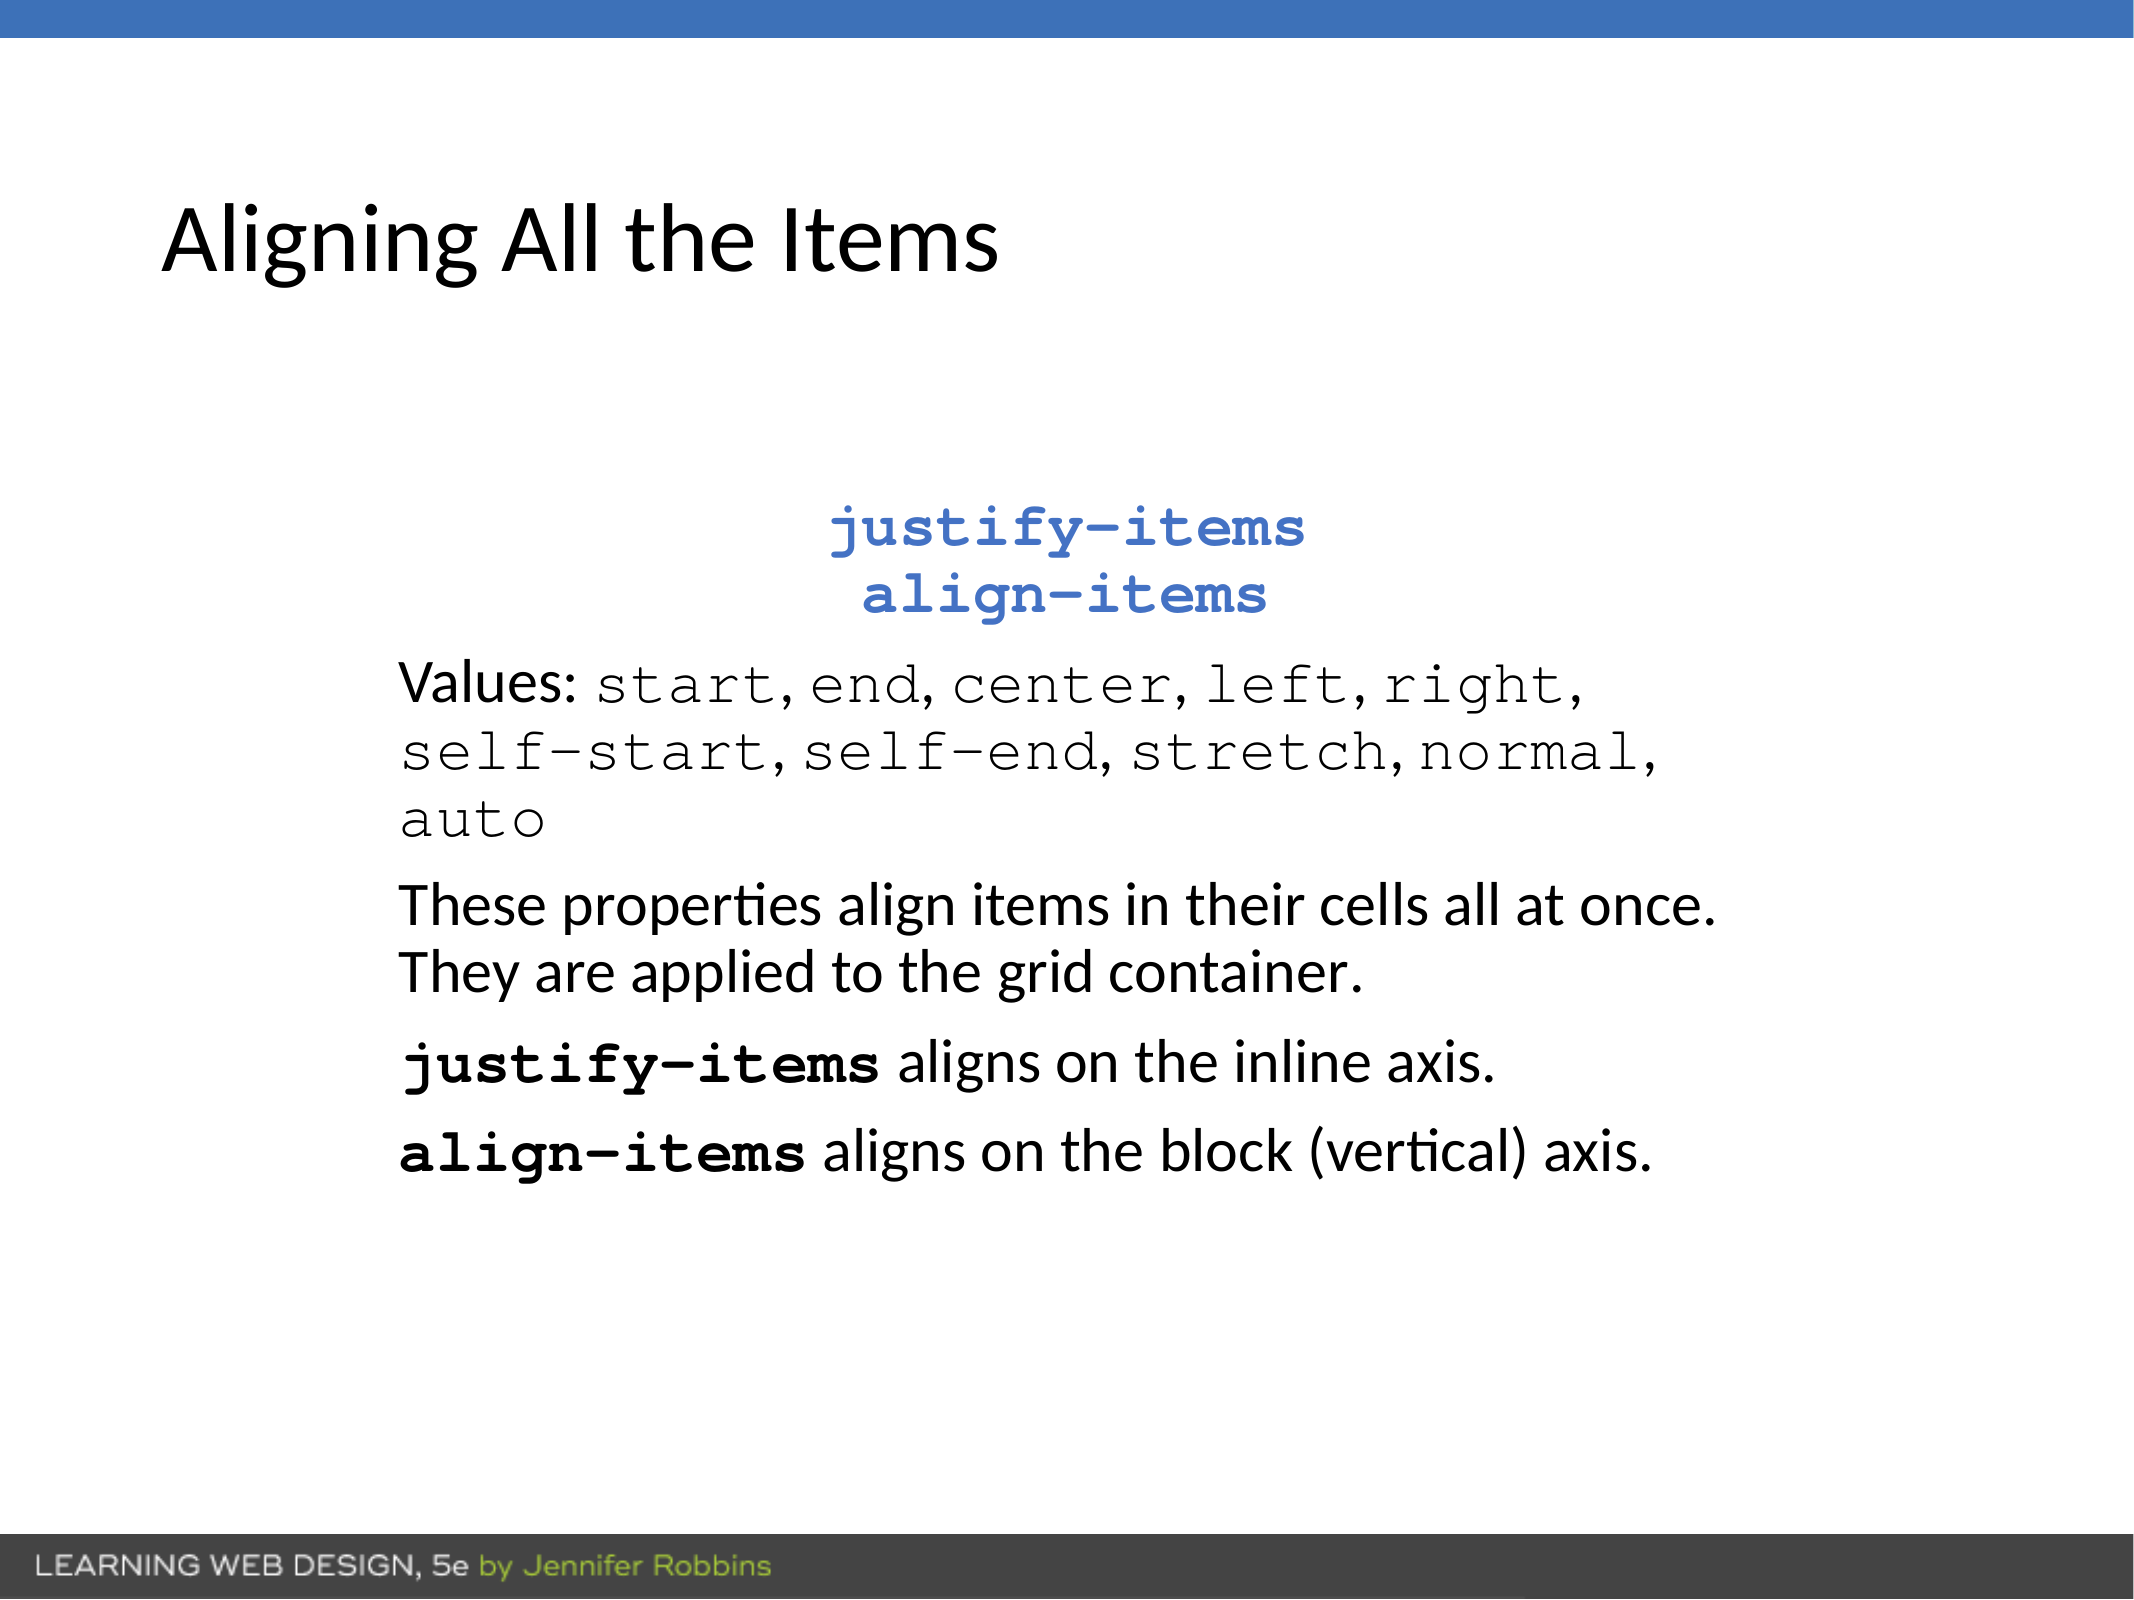

# Aligning All the Items
justify-items
align-items
Values: start, end, center, left, right, self-start, self-end, stretch, normal, auto
These properties align items in their cells all at once. They are applied to the grid container.
justify-items aligns on the inline axis.
align-items aligns on the block (vertical) axis.